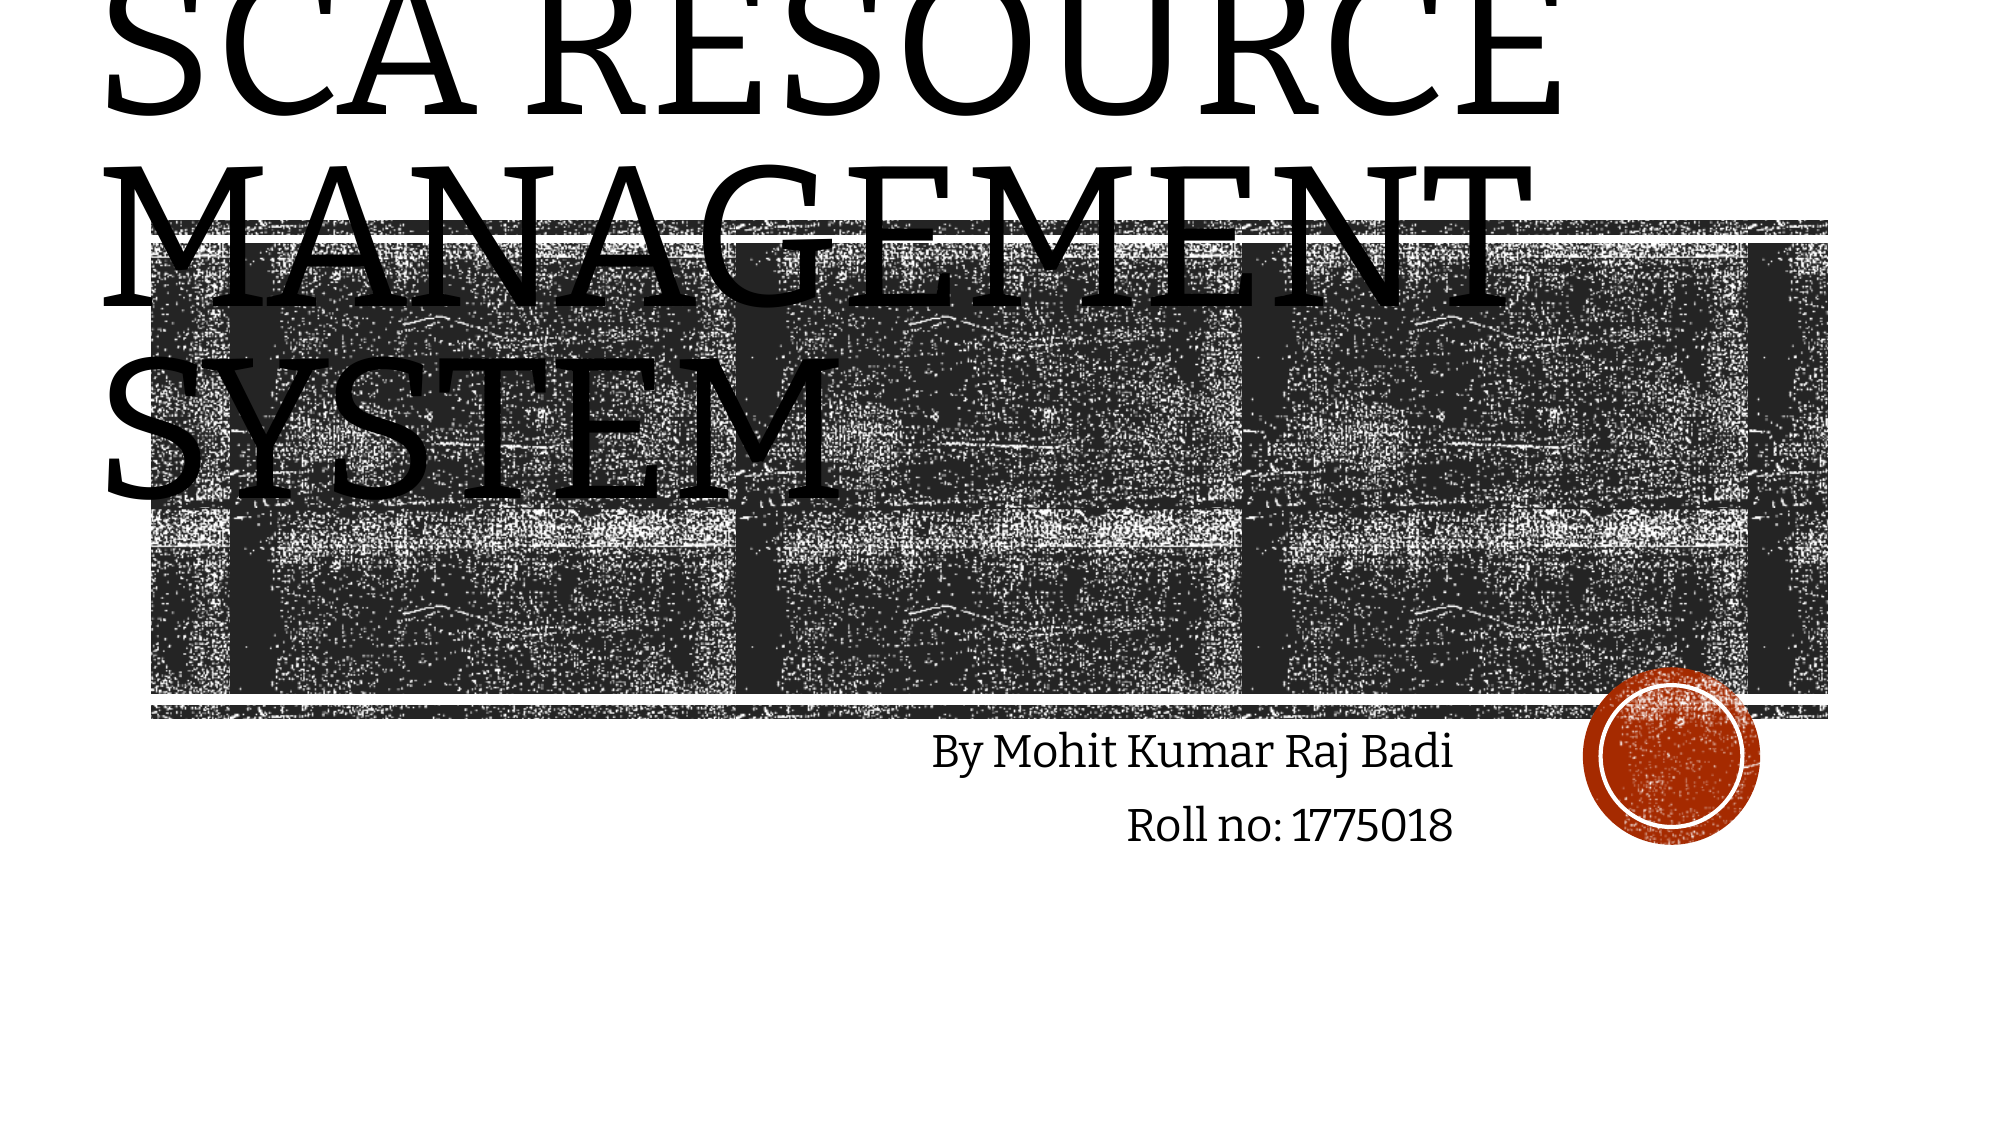

# SCA RESOURCE MANAGEMENT SYSTEM
By Mohit Kumar Raj Badi
Roll no: 1775018